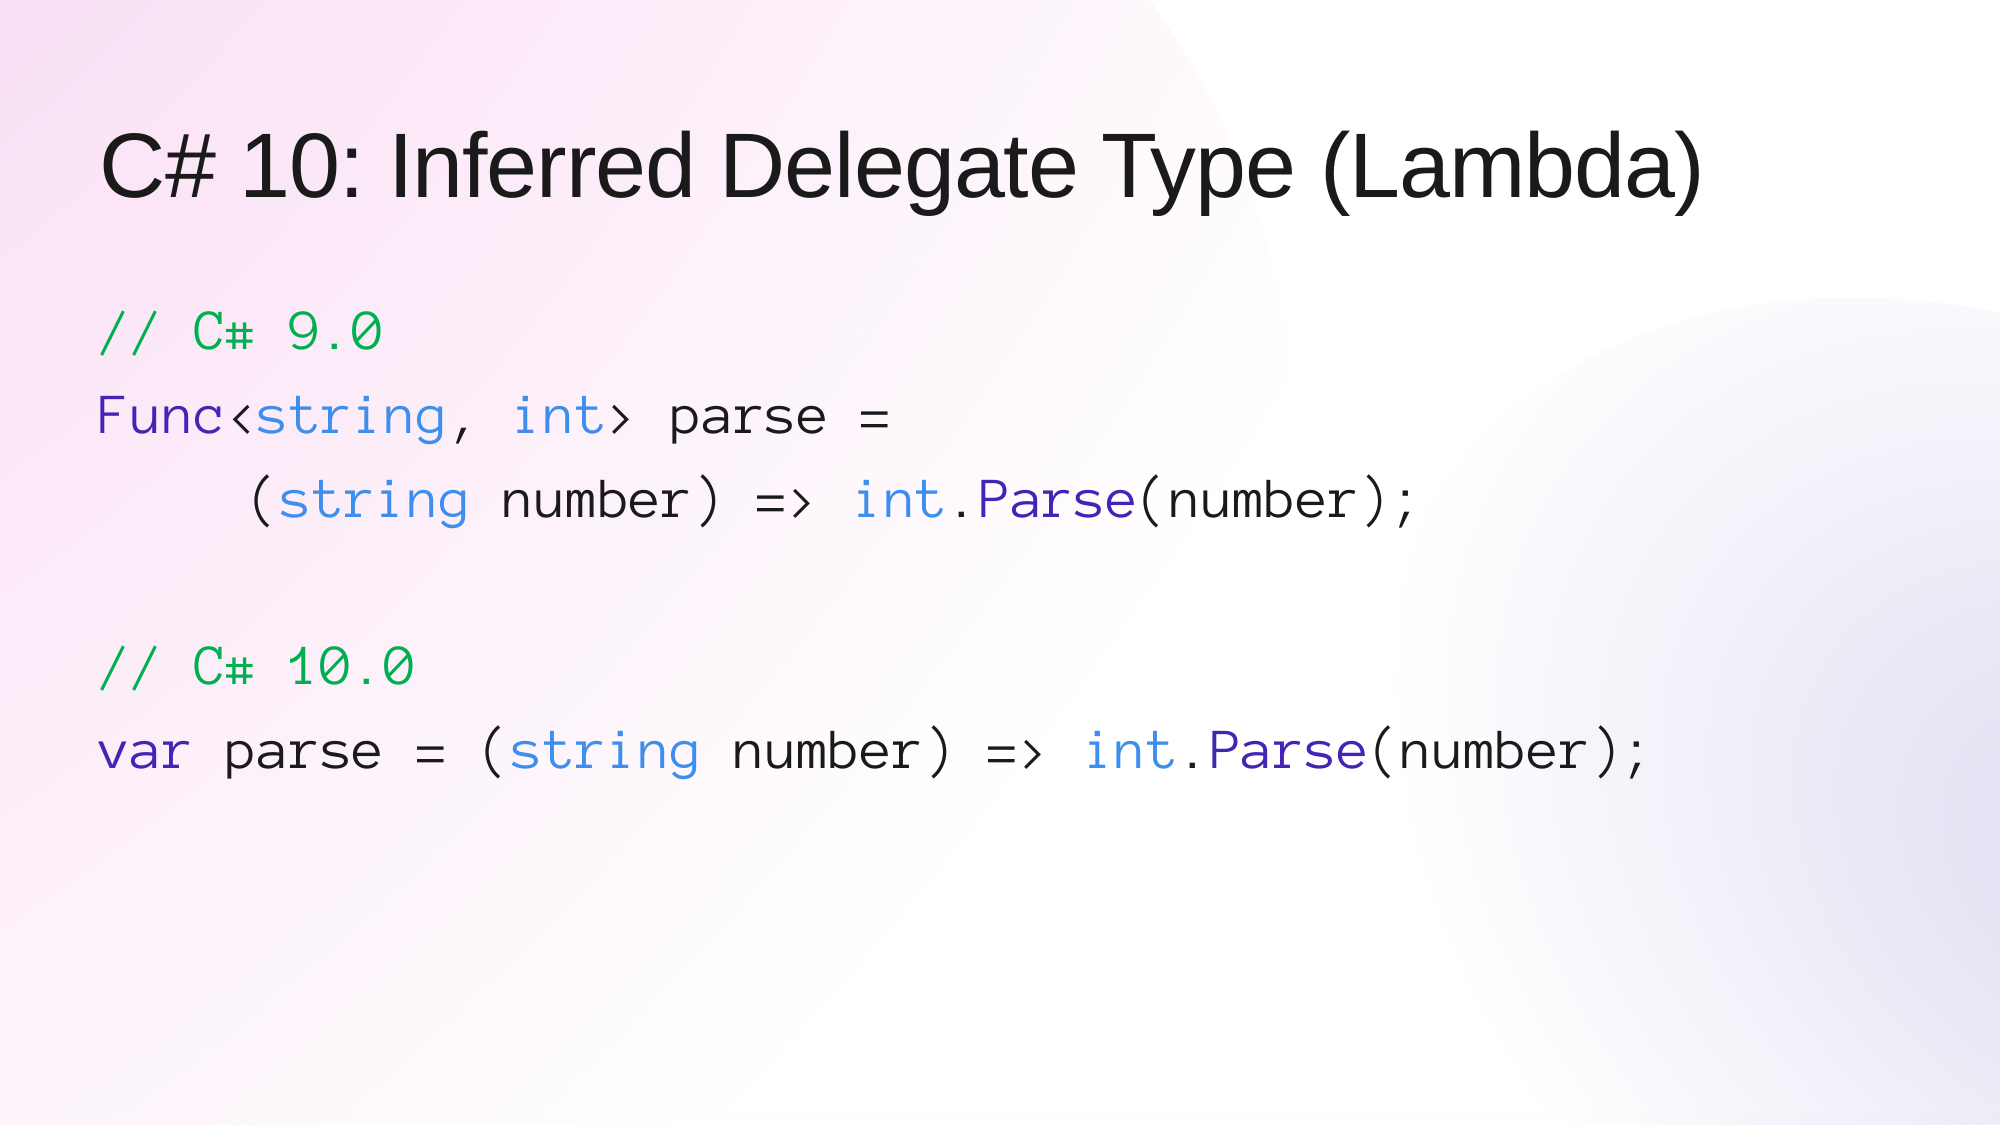

# C# 10: Inferred Delegate Type (Lambda)
// C# 9.0
Func<string, int> parse =
	(string number) => int.Parse(number);

// C# 10.0
var parse = (string number) => int.Parse(number);